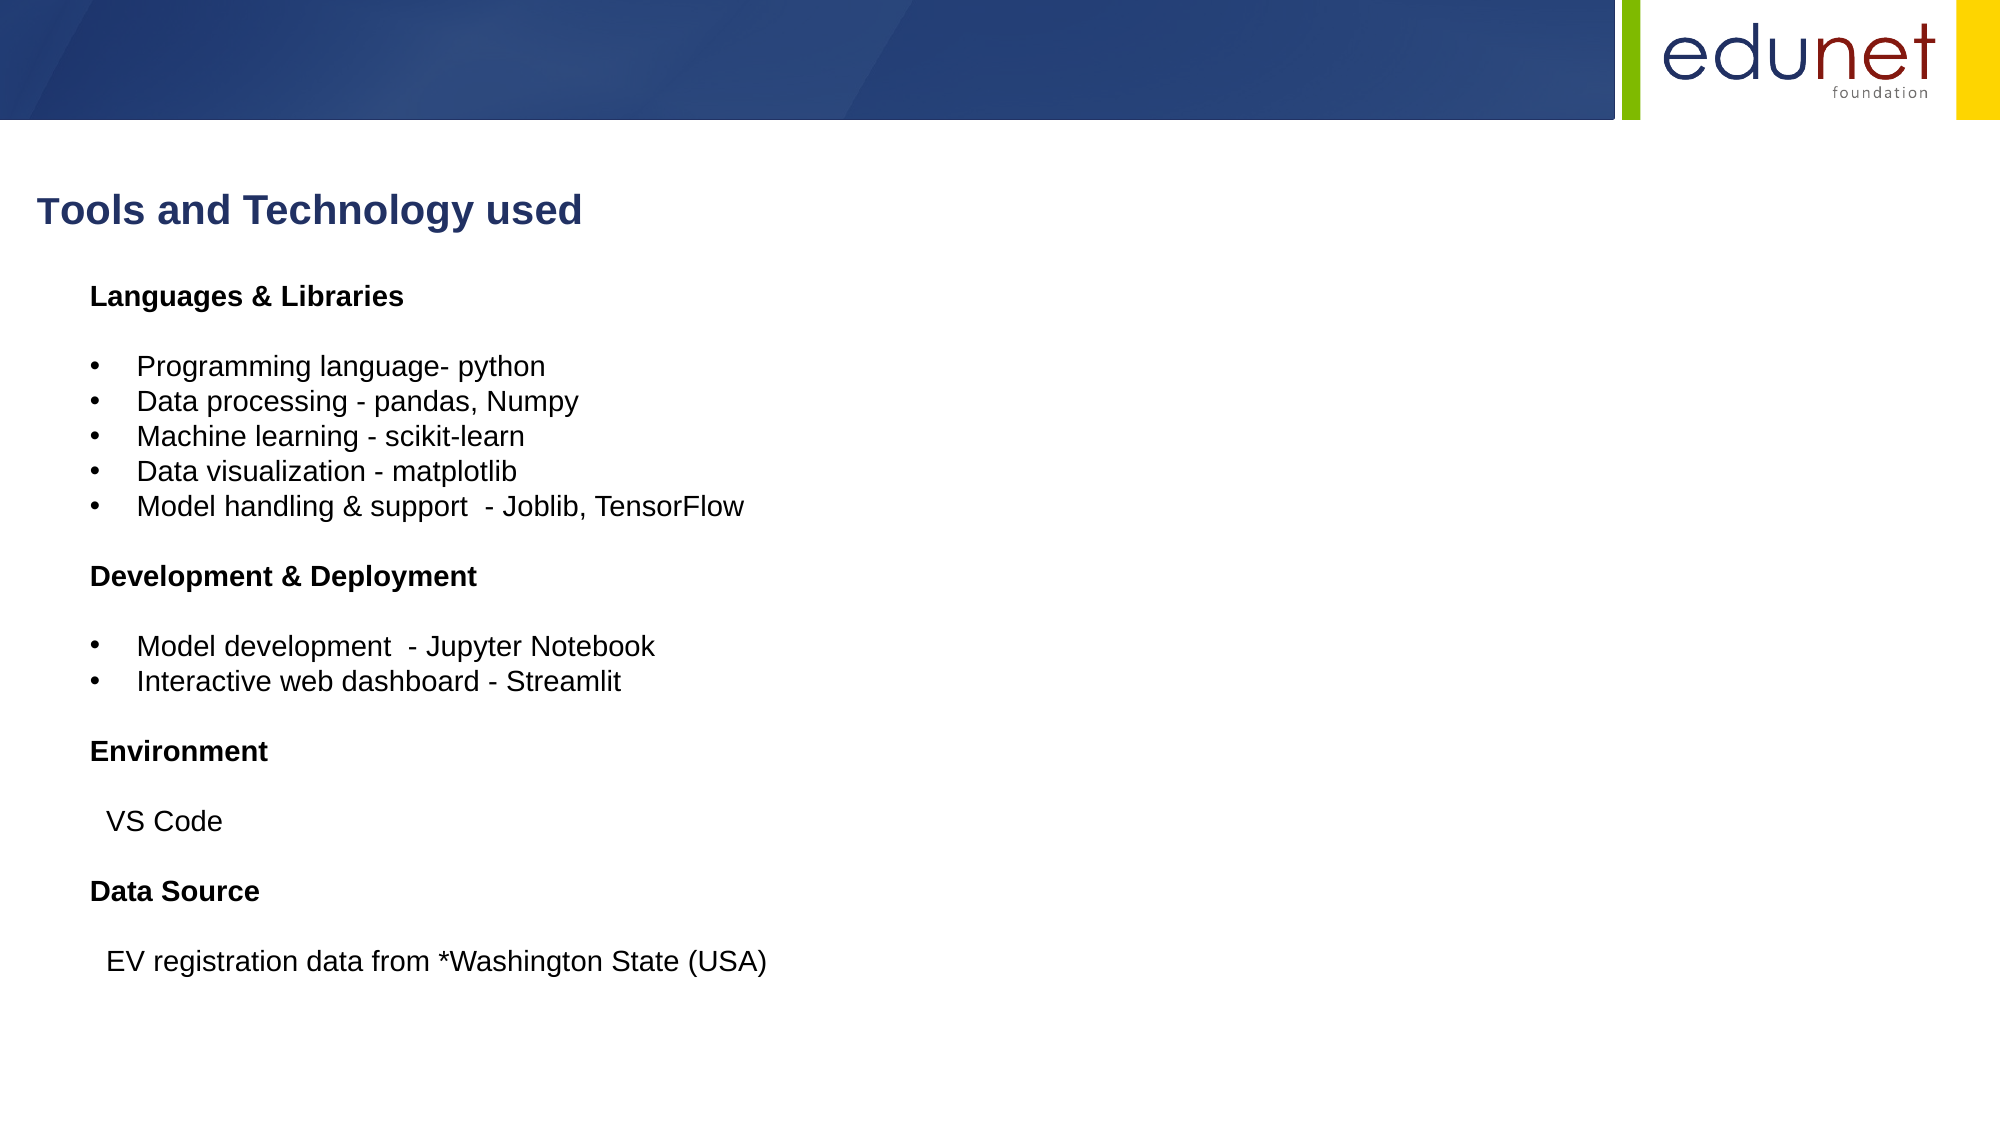

Tools and Technology used
Languages & Libraries

Programming language- python
Data processing - pandas, Numpy
Machine learning - scikit-learn
Data visualization - matplotlib
Model handling & support  - Joblib, TensorFlow

Development & Deployment

Model development  - Jupyter Notebook
Interactive web dashboard - Streamlit

Environment

  VS Code

Data Source

  EV registration data from *Washington State (USA)